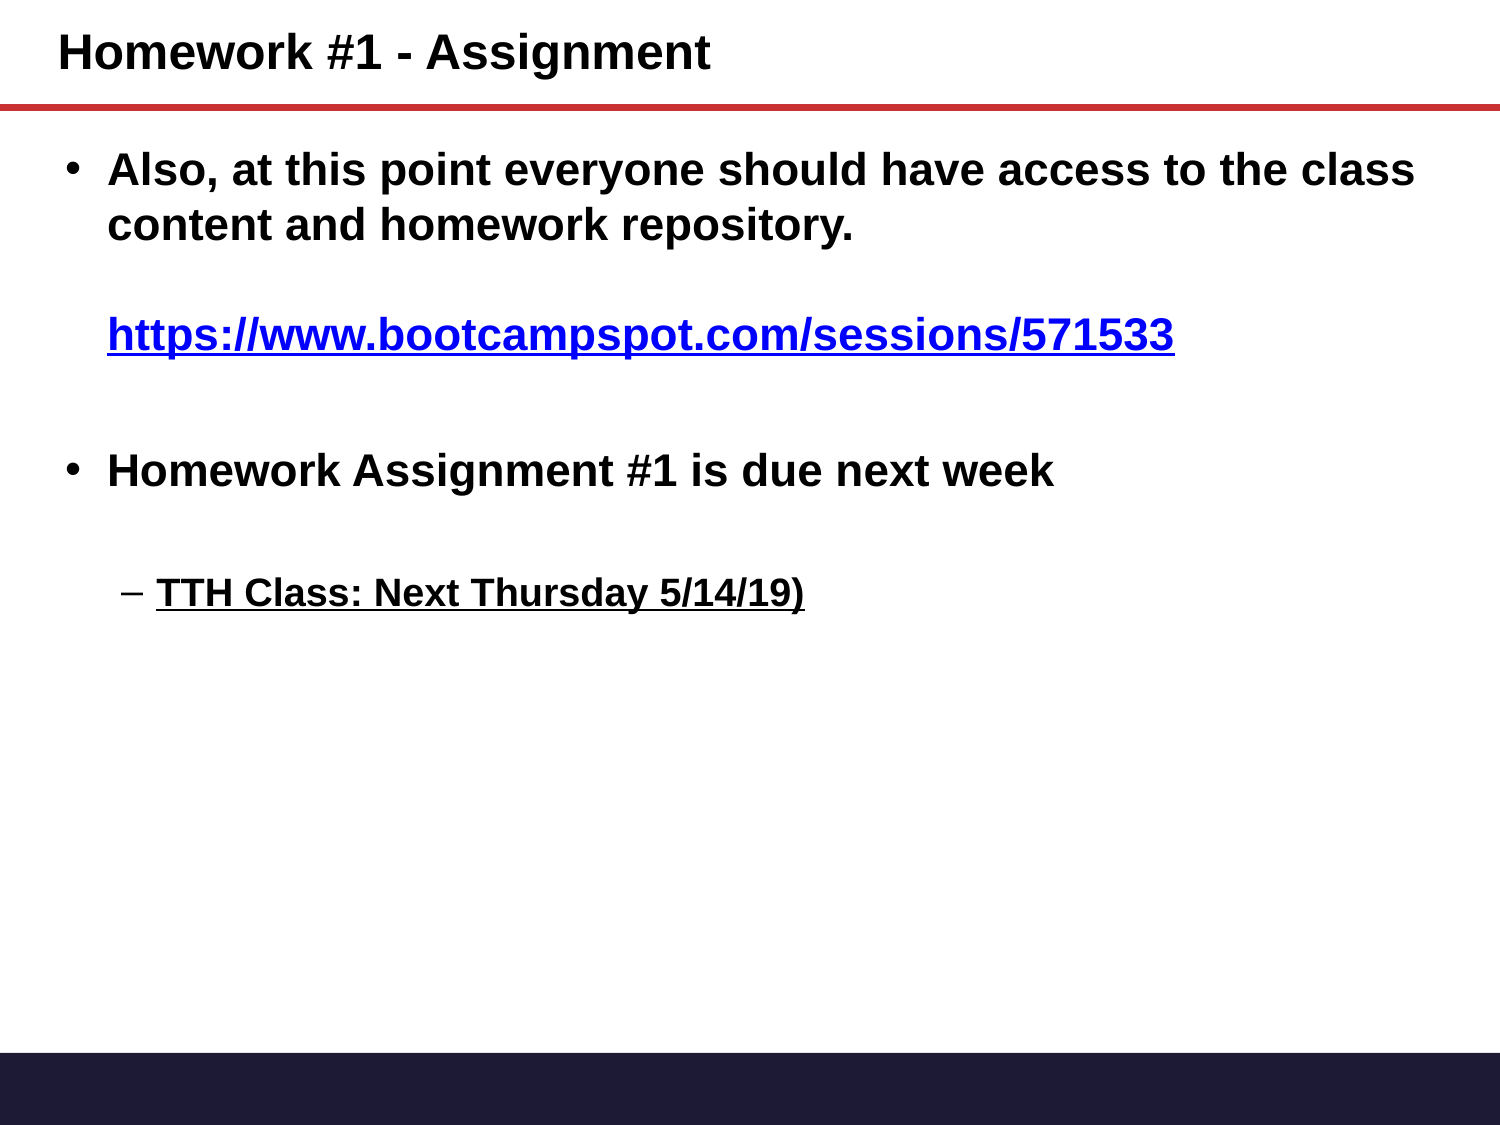

# Homework #1 - Assignment
Also, at this point everyone should have access to the class content and homework repository.
https://www.bootcampspot.com/sessions/571533

Homework Assignment #1 is due next week

TTH Class: Next Thursday 5/14/19)